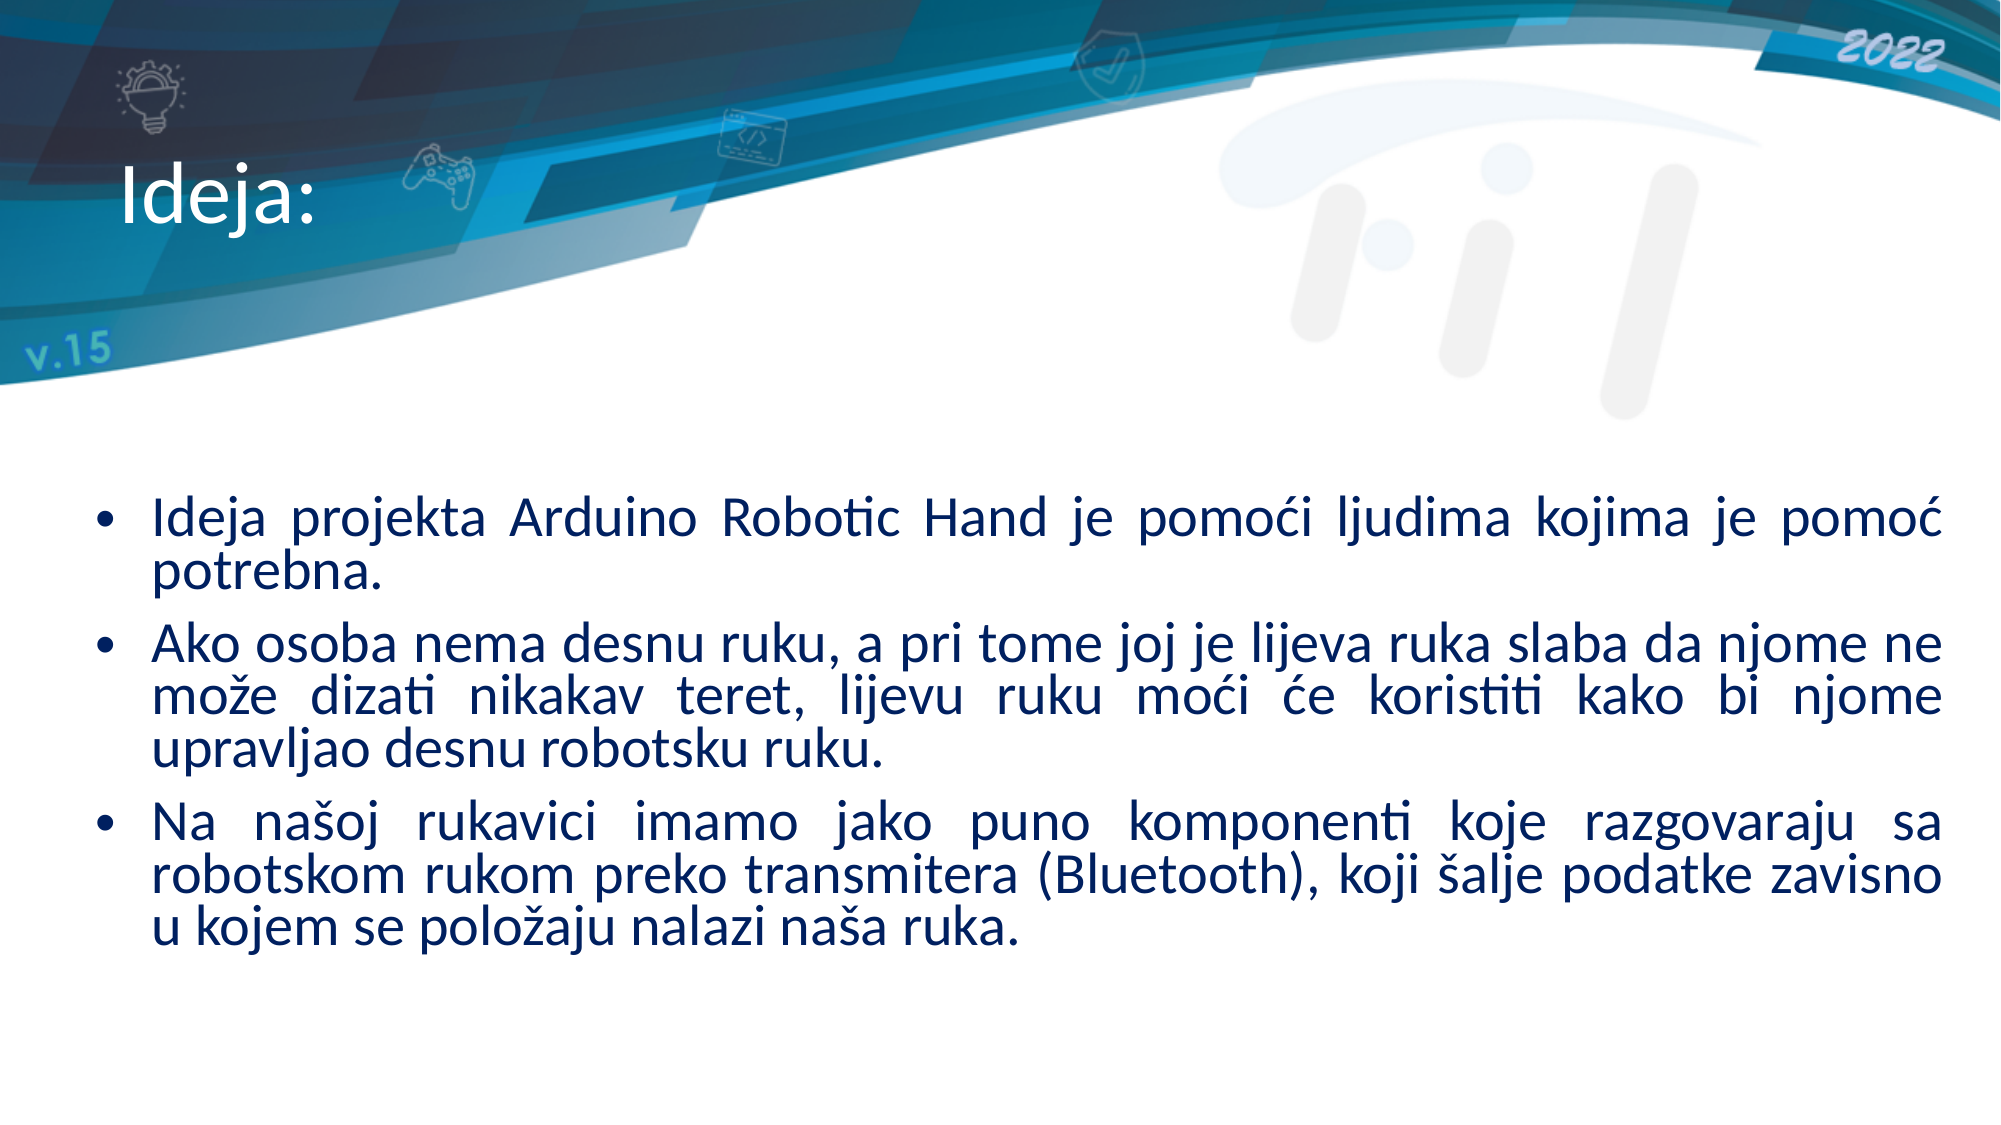

Ideja:
Ideja projekta Arduino Robotic Hand je pomoći ljudima kojima je pomoć potrebna.
Ako osoba nema desnu ruku, a pri tome joj je lijeva ruka slaba da njome ne može dizati nikakav teret, lijevu ruku moći će koristiti kako bi njome upravljao desnu robotsku ruku.
Na našoj rukavici imamo jako puno komponenti koje razgovaraju sa robotskom rukom preko transmitera (Bluetooth), koji šalje podatke zavisno u kojem se položaju nalazi naša ruka.